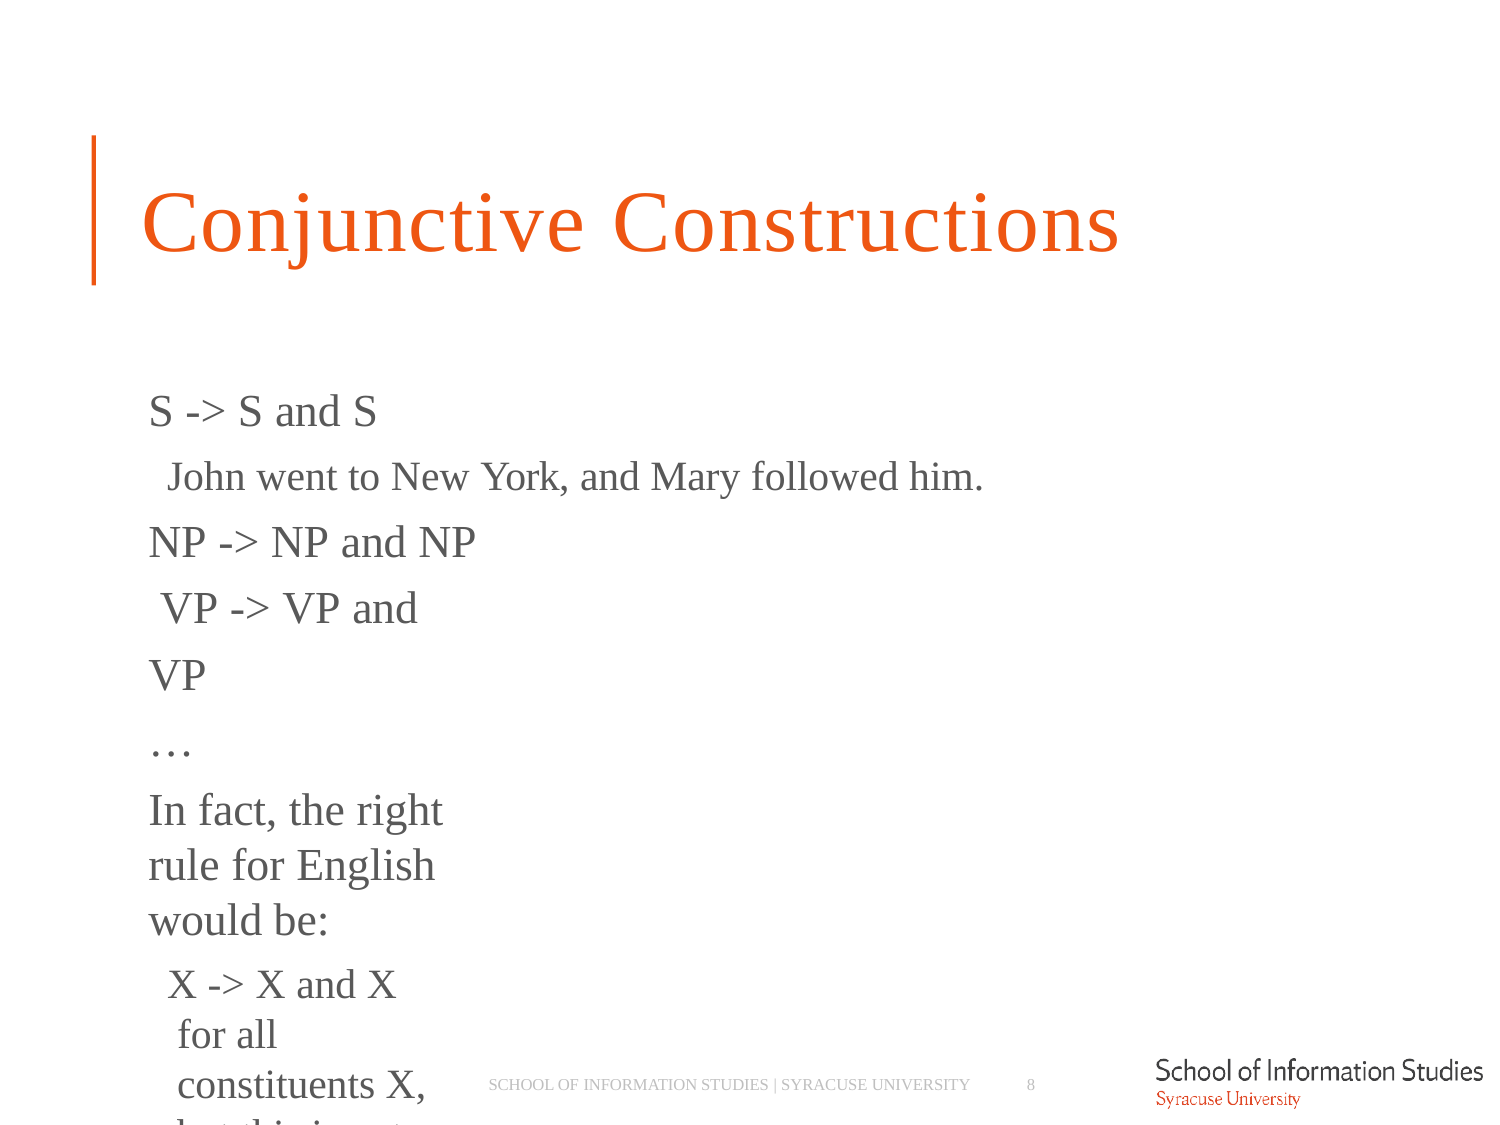

# Conjunctive Constructions
S -> S and S
­ John went to New York, and Mary followed him.
NP -> NP and NP  VP -> VP and VP
…
In fact, the right rule for English would be:
­ X -> X and X
for all constituents X, but this is not valid CFG
SCHOOL OF INFORMATION STUDIES | SYRACUSE UNIVERSITY
8